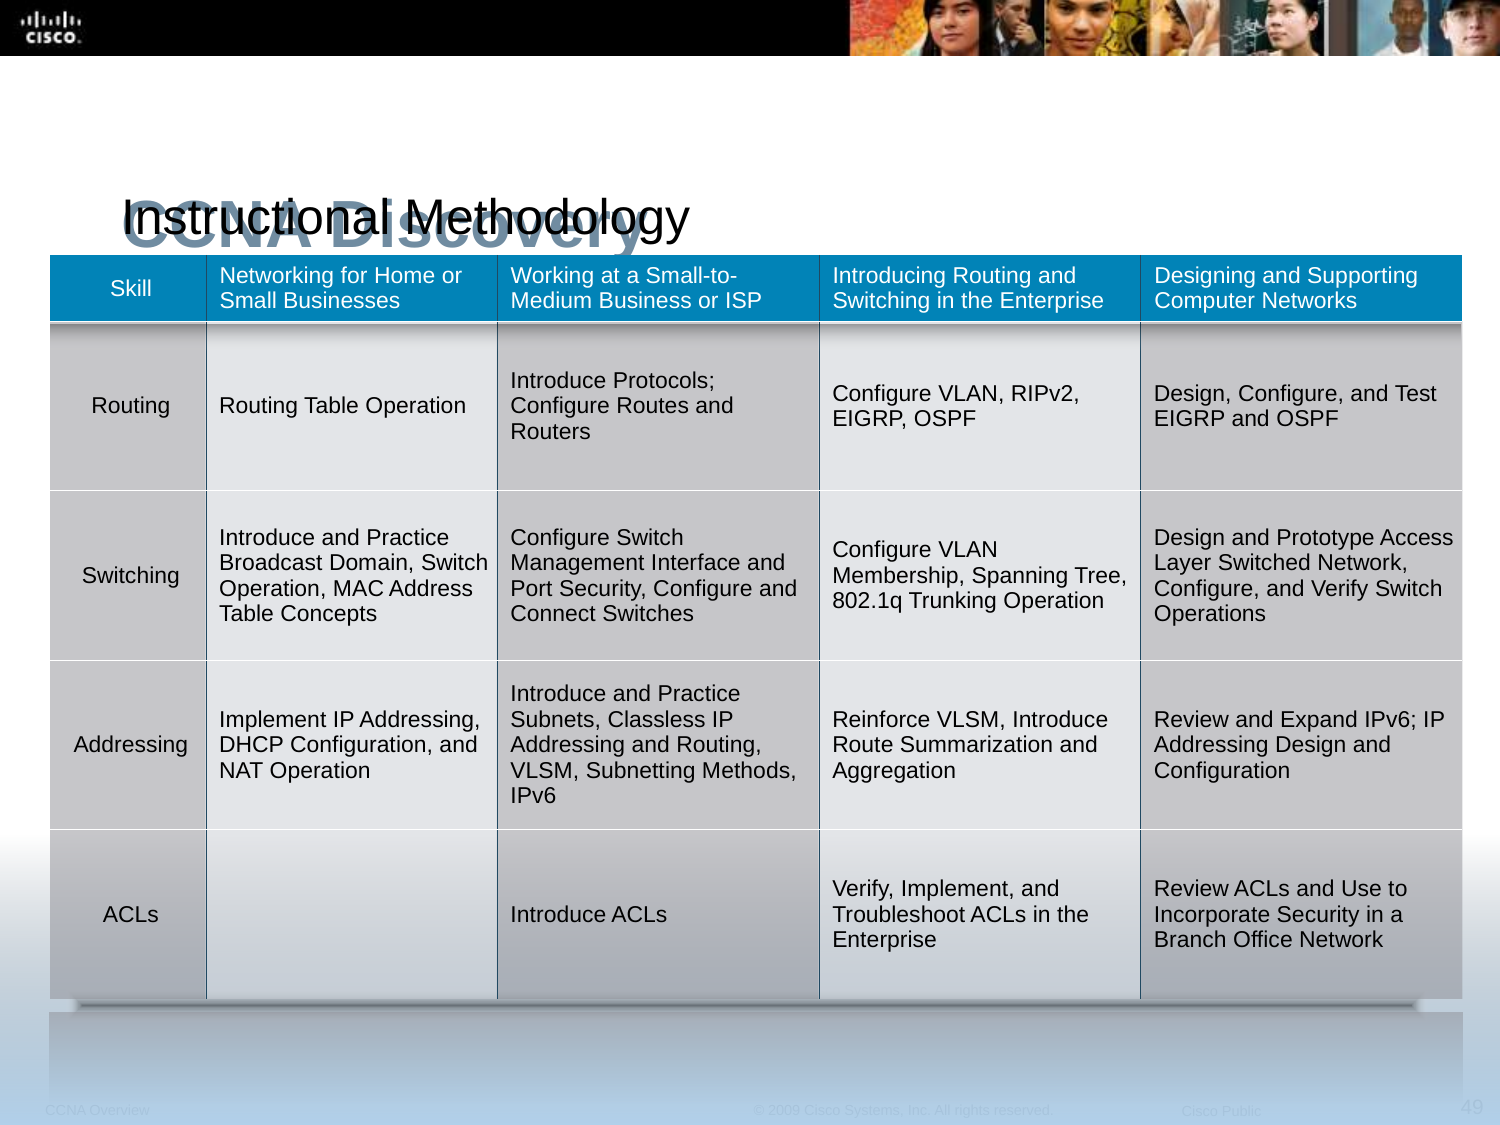

CCNA Discovery
Instructional Methodology

| Skill | Networking for Home or Small Businesses | Working at a Small-to-Medium Business or ISP | Introducing Routing and Switching in the Enterprise | Designing and Supporting Computer Networks |
| --- | --- | --- | --- | --- |
| Routing | Routing Table Operation | Introduce Protocols; Configure Routes and Routers | Configure VLAN, RIPv2, EIGRP, OSPF | Design, Configure, and Test EIGRP and OSPF |
| Switching | Introduce and Practice Broadcast Domain, Switch Operation, MAC Address Table Concepts | Configure Switch Management Interface and Port Security, Configure and Connect Switches | Configure VLAN Membership, Spanning Tree, 802.1q Trunking Operation | Design and Prototype Access Layer Switched Network, Configure, and Verify Switch Operations |
| Addressing | Implement IP Addressing, DHCP Configuration, and NAT Operation | Introduce and Practice Subnets, Classless IP Addressing and Routing, VLSM, Subnetting Methods, IPv6 | Reinforce VLSM, Introduce Route Summarization and Aggregation | Review and Expand IPv6; IP Addressing Design and Configuration |
| ACLs |  | Introduce ACLs | Verify, Implement, and Troubleshoot ACLs in the Enterprise | Review ACLs and Use to Incorporate Security in a Branch Office Network |